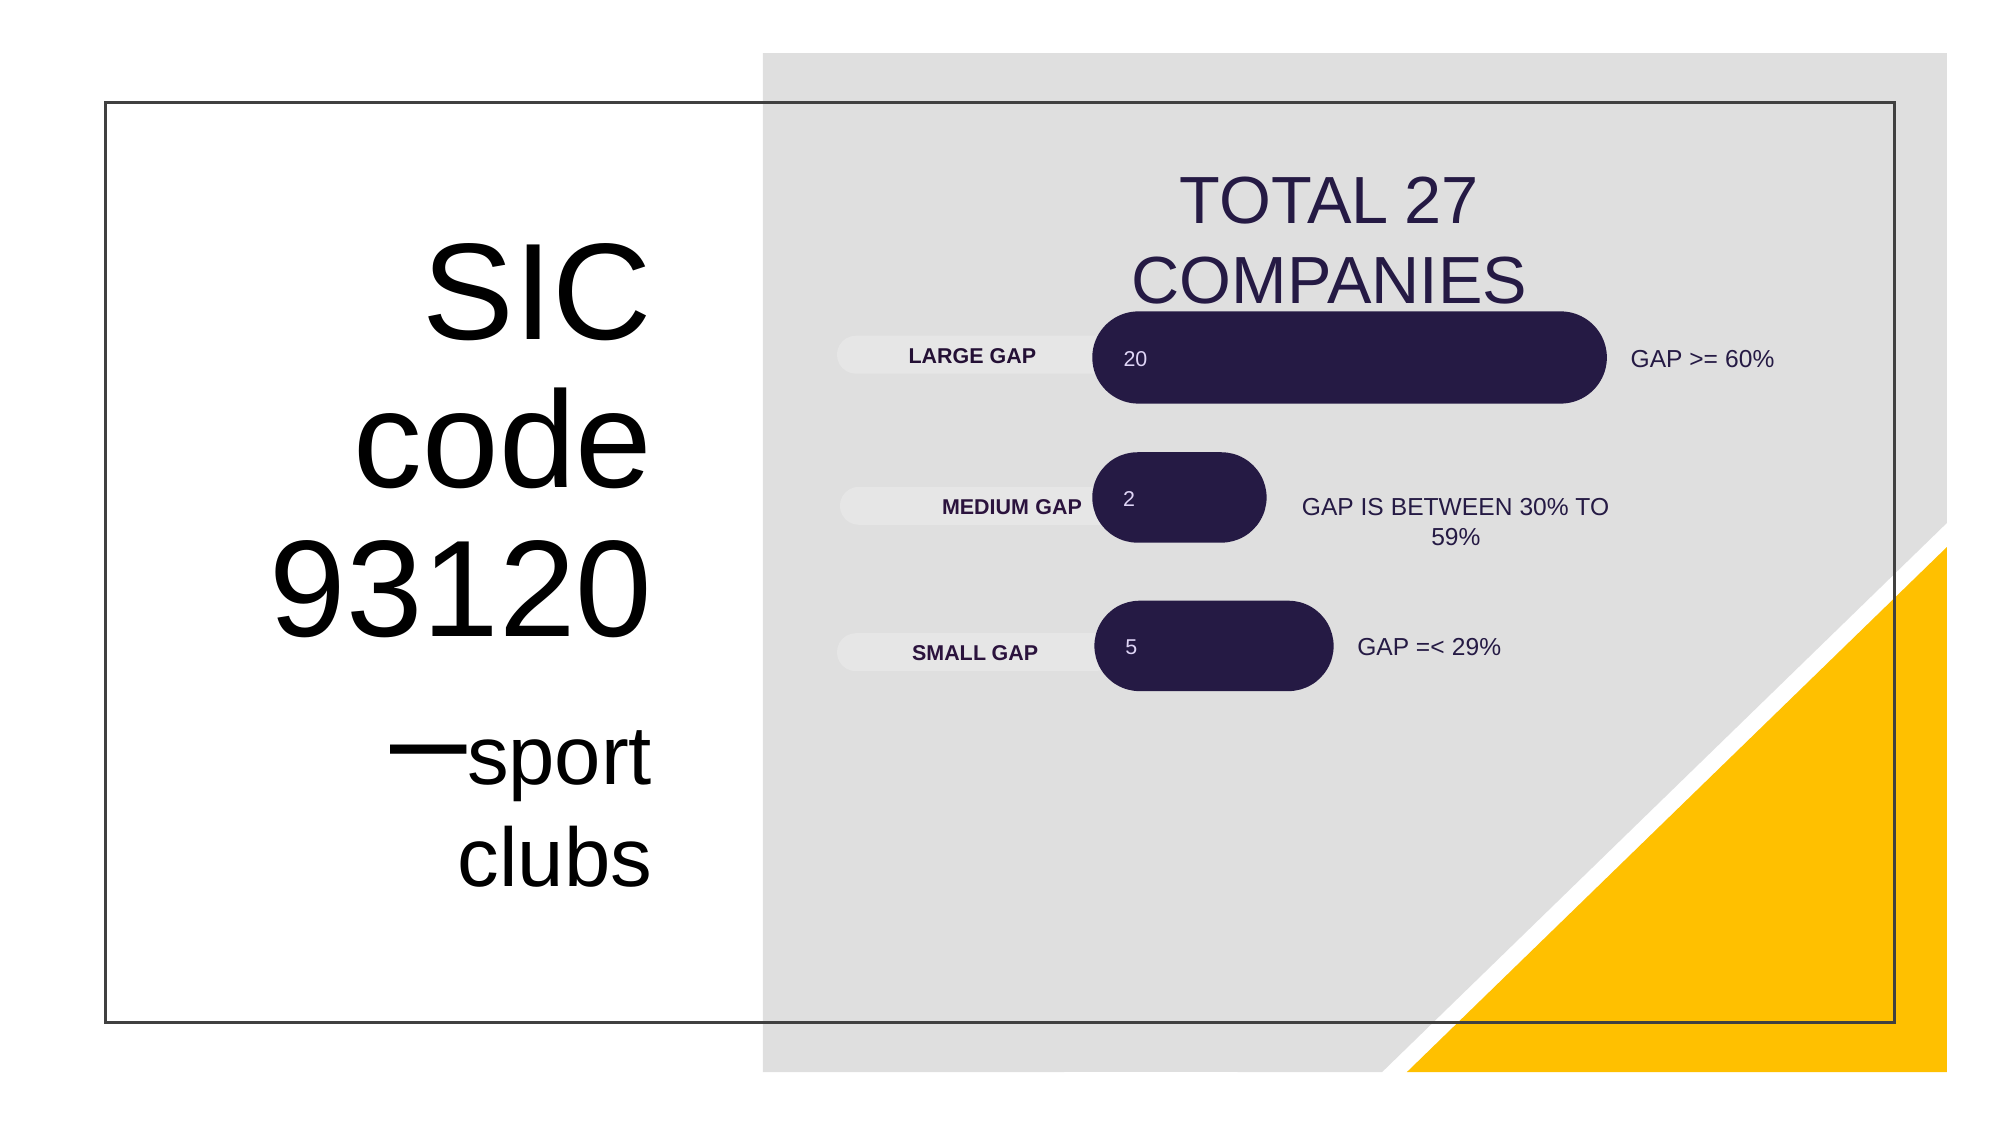

TOTAL 27 COMPANIES
SIC code 93120 –sport clubs
20
GAP >= 60%
LARGE GAP
2
GAP IS BETWEEN 30% TO 59%
MEDIUM GAP

5
GAP =< 29%
SMALL GAP